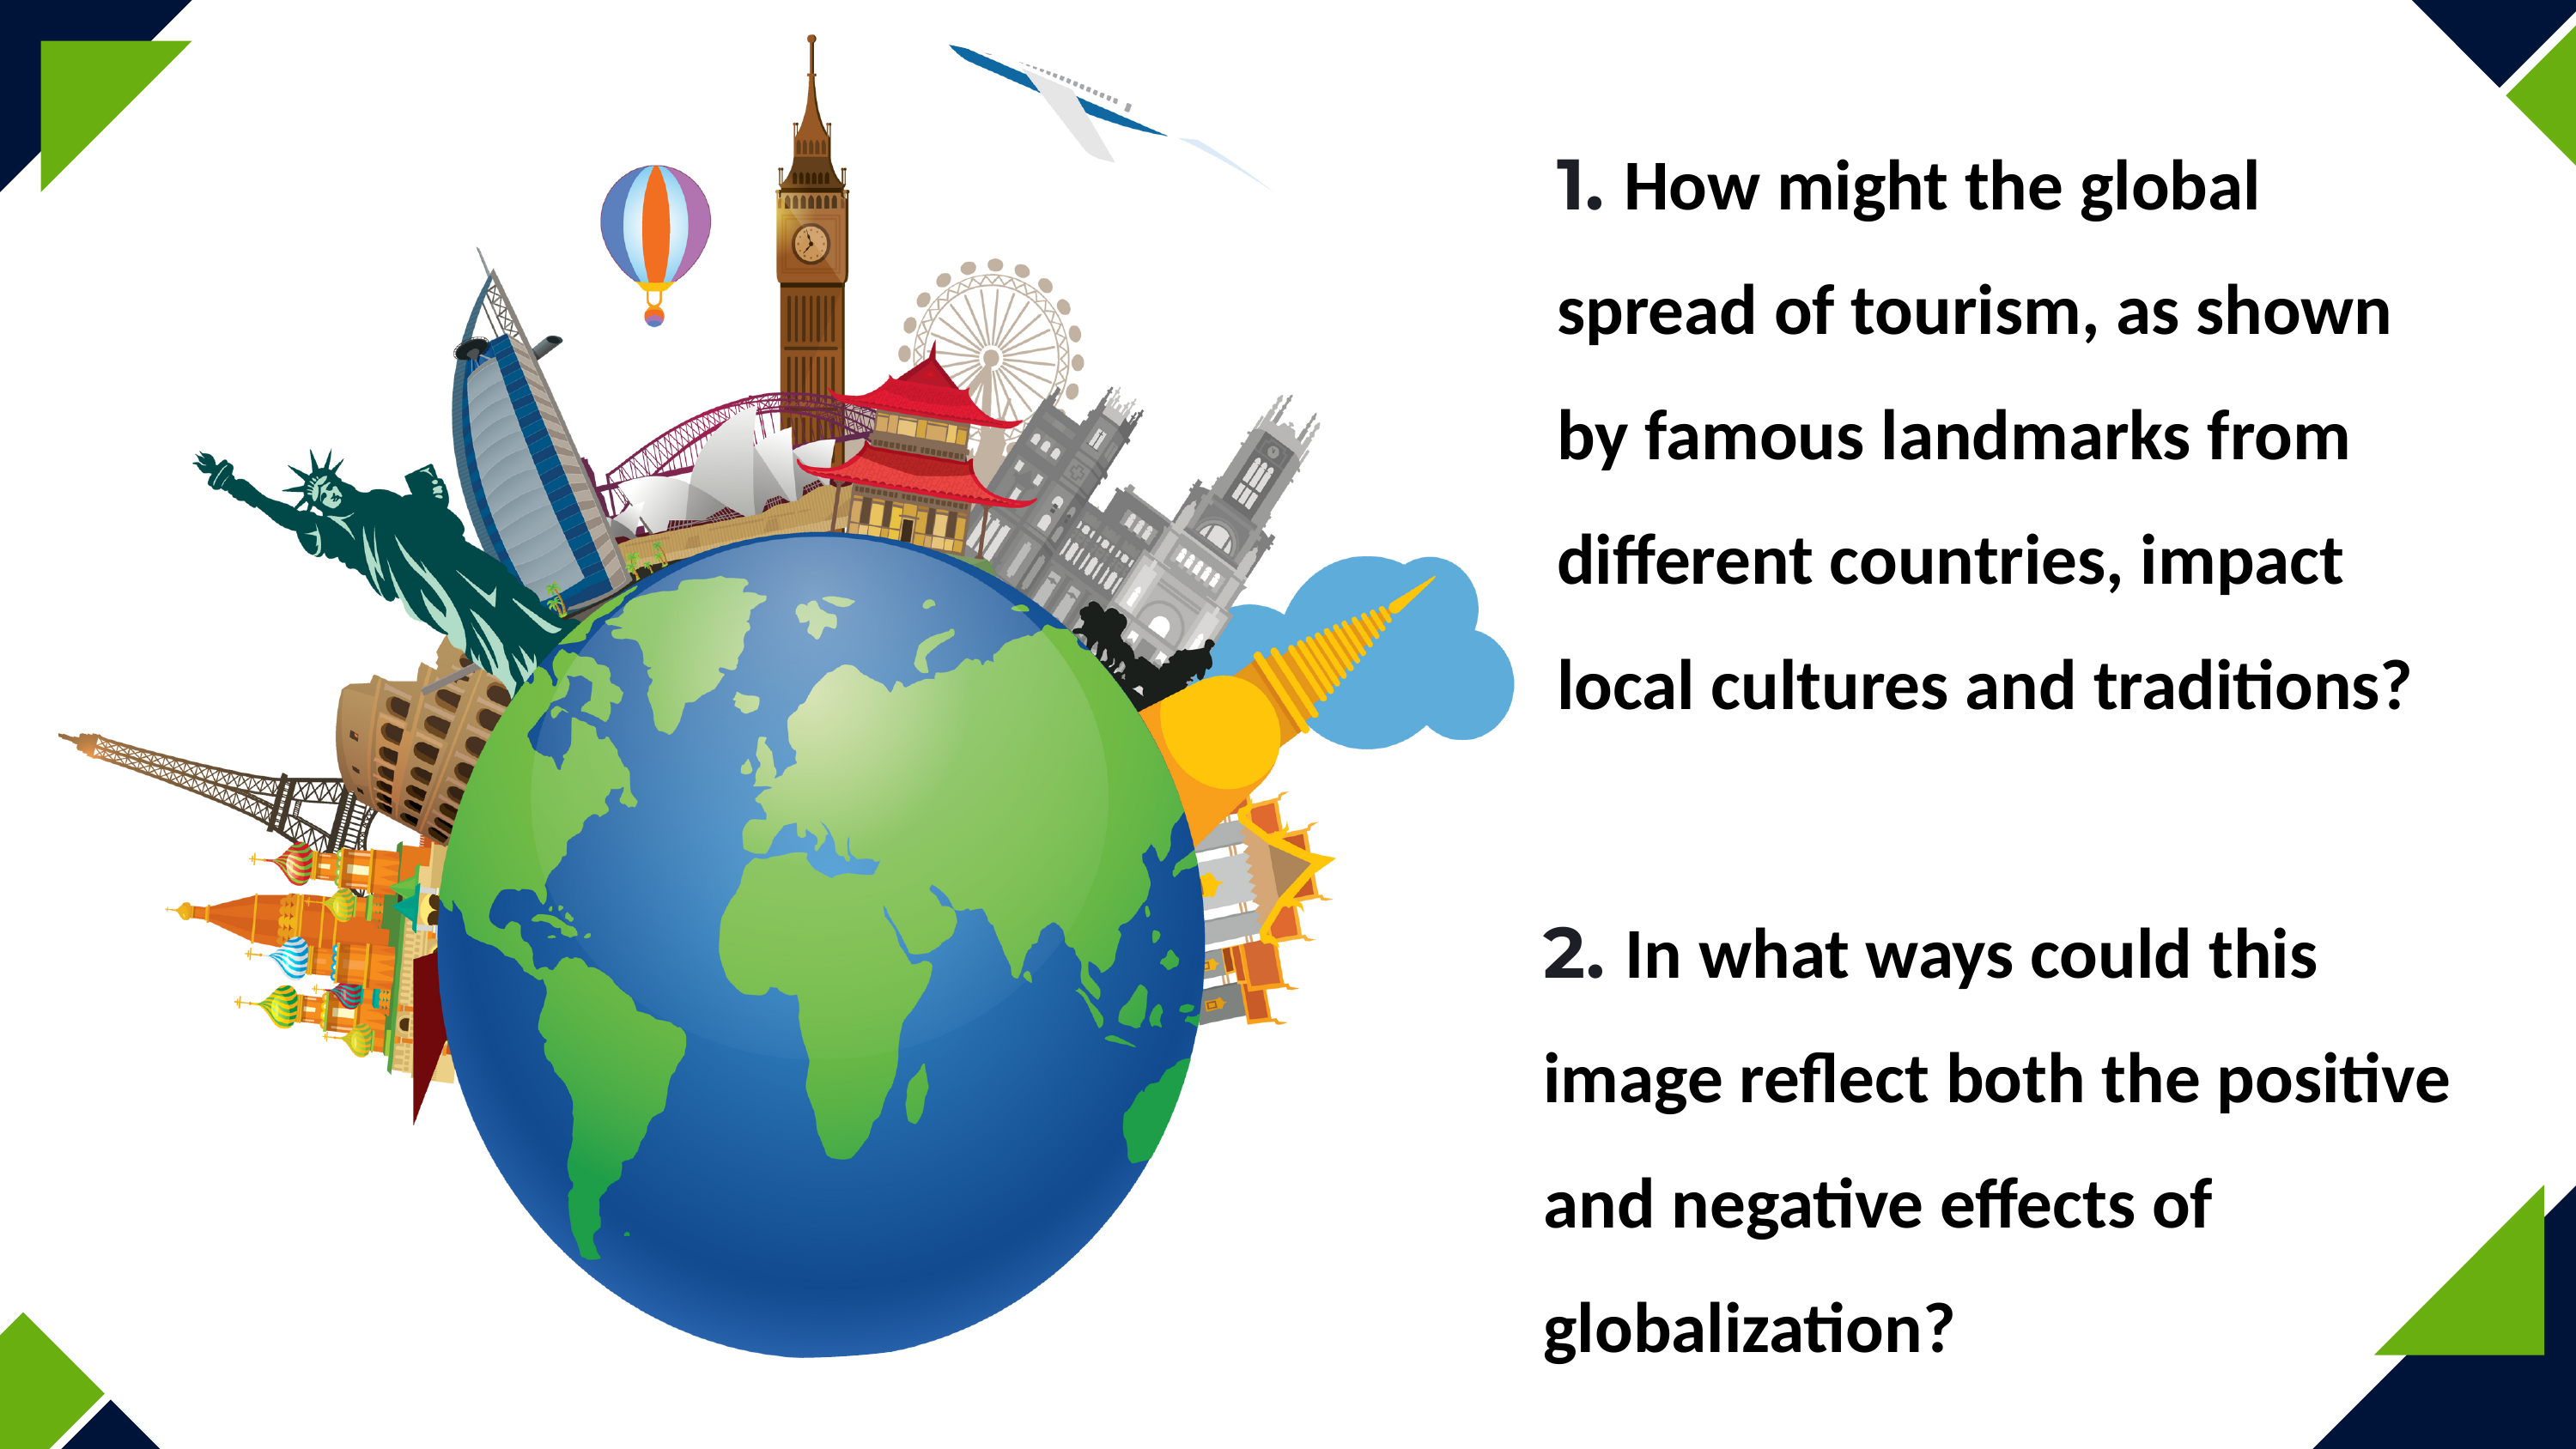

1. How might the global spread of tourism, as shown by famous landmarks from different countries, impact local cultures and traditions?
2. In what ways could this image reflect both the positive and negative effects of globalization?